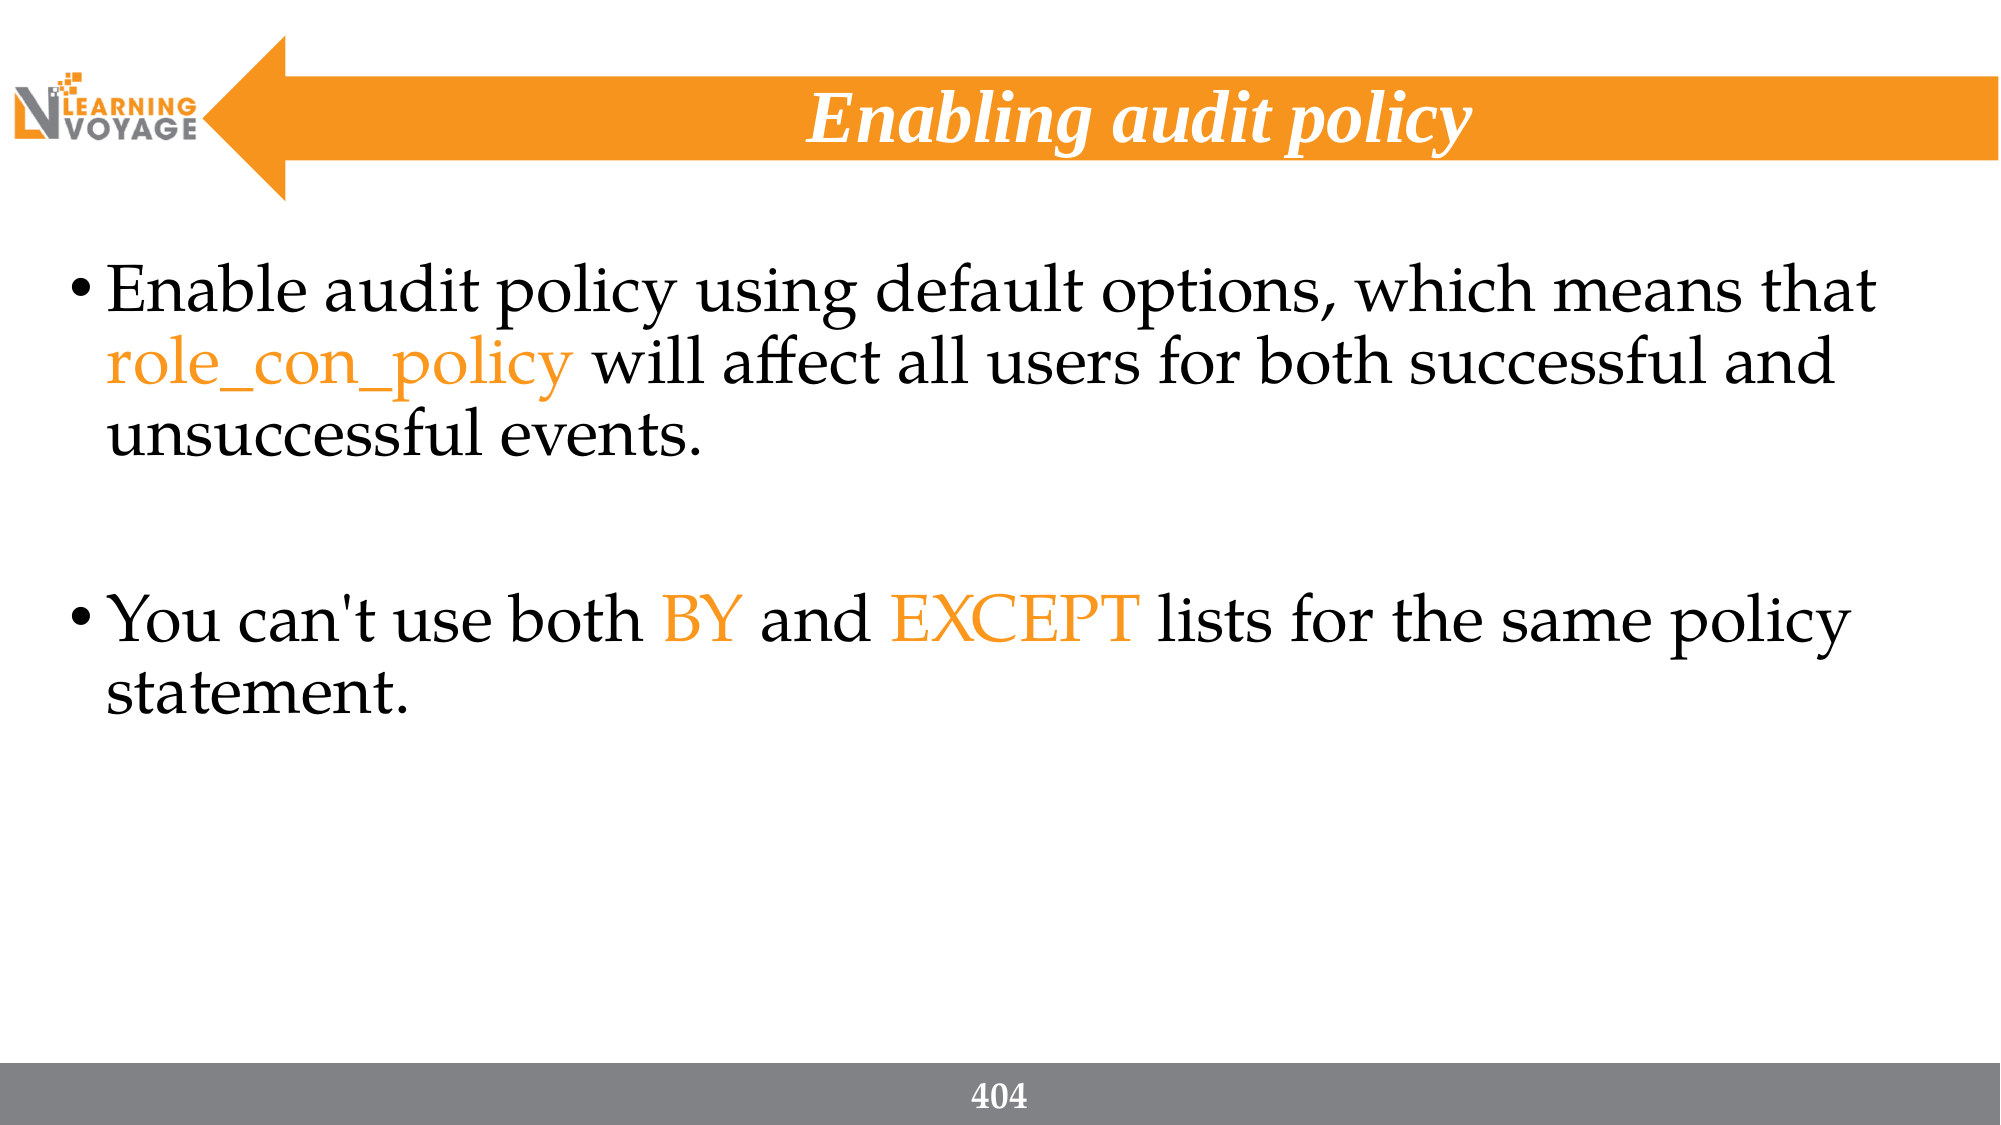

# Enabling audit policy
Enable audit policy using default options, which means that role_con_policy will affect all users for both successful and unsuccessful events.

You can't use both BY and EXCEPT lists for the same policy statement.
404